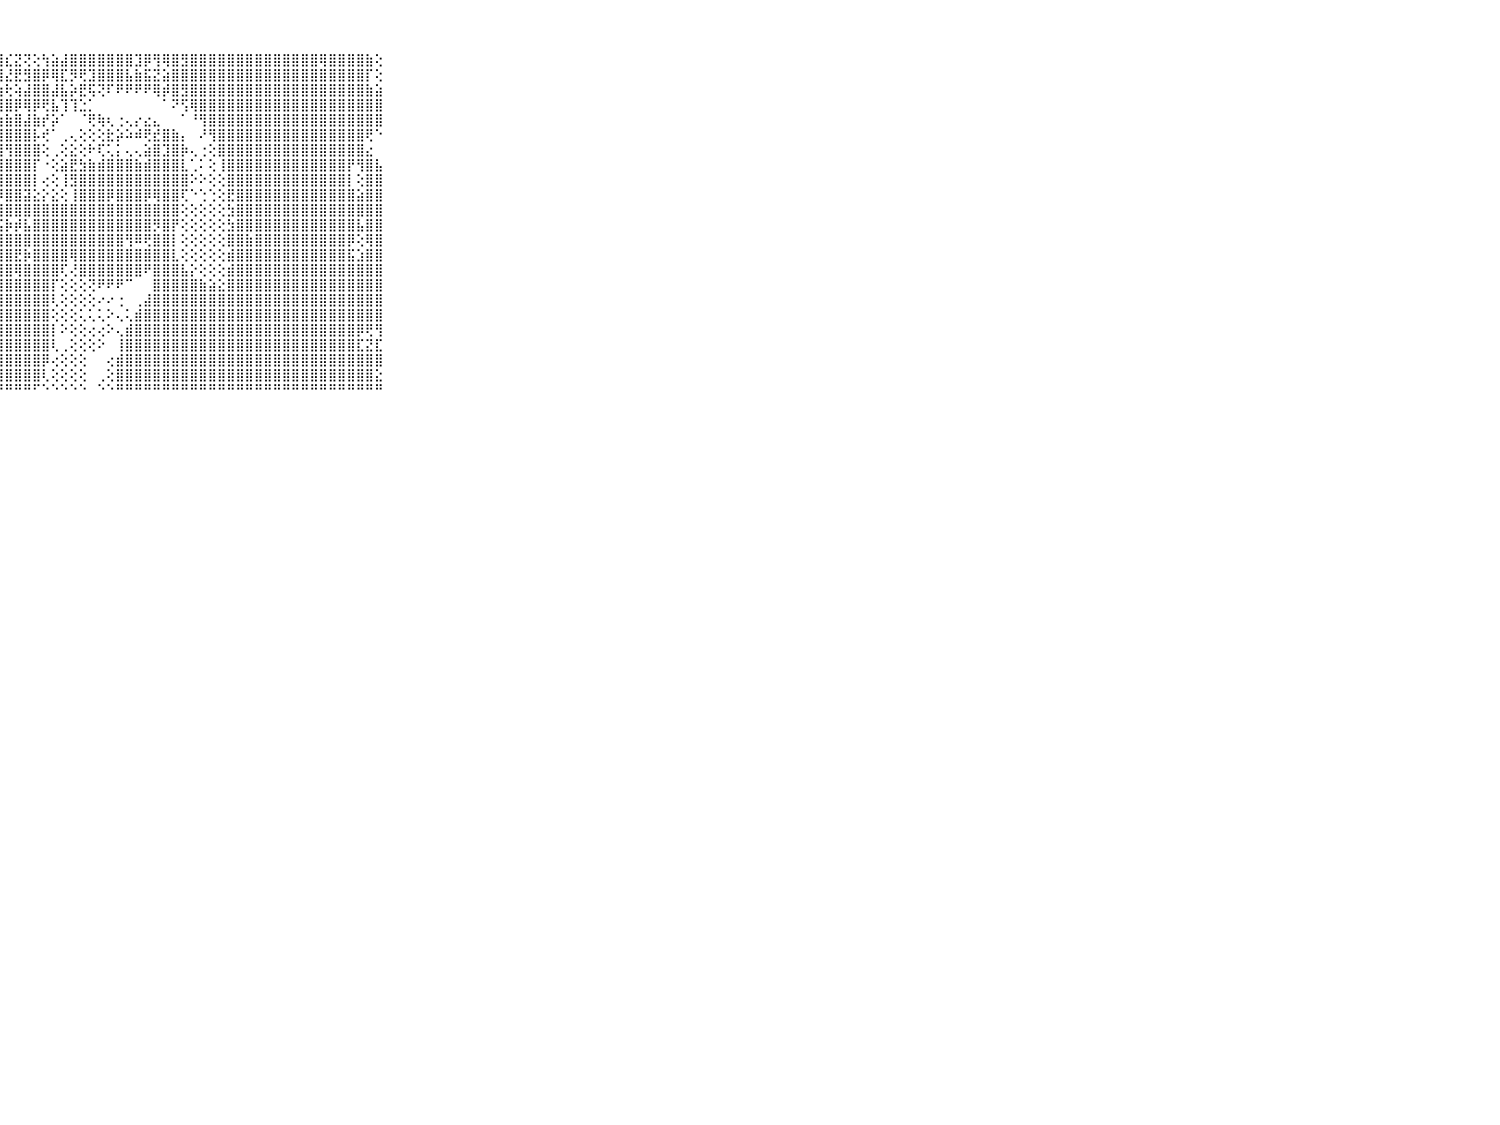

⠀⠀⠀⠀⠀⠀⠀⠀⠀⠀⠀⢕⢕⢕⢜⢱⢽⣕⢗⢗⢗⢧⢕⢕⢕⢕⢗⢿⣎⣝⢝⢕⢳⣵⣼⣿⣿⣿⣿⣿⣿⣿⣹⡿⢻⢿⣿⣻⣿⣿⣿⣿⣿⣿⣿⣿⣿⣿⣿⣿⣿⣿⢿⣿⣿⣿⣿⣷⢕⠀⠀⠀⠀⠀⠀⠀⠀⠀⠀⠀⠀
⠀⠀⠀⠀⠀⠀⠀⠀⠀⠀⠀⢕⣕⢵⢕⣵⡕⢕⢜⢕⢕⢕⣳⣵⣕⡿⣝⣹⣜⣟⣻⣿⡿⢿⣏⡻⢟⣹⣿⣿⣿⣧⣷⣯⣝⣵⣿⣿⣿⣿⣿⣿⣿⣿⣿⣿⣿⣿⣿⣿⣿⣿⣿⣿⣿⣿⣿⡏⢕⠀⠀⠀⠀⠀⠀⠀⠀⠀⠀⠀⠀
⠀⠀⠀⠀⠀⠀⠀⠀⠀⠀⠀⢕⢕⣼⣿⣿⣷⡇⢕⣸⢵⣷⣷⣾⣹⢷⢻⢷⢗⢵⣼⣿⣿⣼⣧⡵⣟⢯⢝⠏⠟⠟⠟⠟⢿⡾⣿⣻⣿⣿⣿⣿⣿⣿⣿⣿⣿⣿⣿⣿⣿⣿⣿⣿⣿⣿⣿⣷⣵⠀⠀⠀⠀⠀⠀⠀⠀⠀⠀⠀⠀
⠀⠀⠀⠀⠀⠀⠀⠀⠀⠀⠀⢷⡾⢿⣧⣵⣽⣿⣿⣷⣷⣾⡟⢻⢿⡿⢯⣽⣿⡿⢿⡿⢟⣧⢹⢹⣑⡁⠀⠀⠀⠀⠀⠀⠀⠁⠝⢫⢿⣿⣿⣿⣿⣿⣿⣿⣿⣿⣿⣿⣿⣿⣿⣿⣿⣿⣿⣿⣿⠀⠀⠀⠀⠀⠀⠀⠀⠀⠀⠀⠀
⠀⠀⠀⠀⠀⠀⠀⠀⠀⠀⠀⣿⣿⣿⣿⣿⢿⣯⣵⣽⣽⣿⣿⣿⣿⣿⣟⣷⣷⣿⣼⣷⡞⡵⠁⠀⠈⢟⢷⢆⢐⢄⡔⣔⣄⠀⠀⠁⠘⢻⣿⣿⣿⣿⣿⣿⣿⣿⣿⣿⣿⣿⣿⣿⣿⣿⣿⣿⣿⠀⠀⠀⠀⠀⠀⠀⠀⠀⠀⠀⠀
⠀⠀⠀⠀⠀⠀⠀⠀⠀⠀⠀⣿⣿⣿⣿⣿⣿⣿⣿⡷⢿⣿⢿⢷⢧⣵⣼⣽⣿⣿⣿⡧⢞⠁⢀⢄⢕⢕⢕⣗⡵⠵⠾⢟⣞⣿⣷⡄⠀⠜⢻⣿⣿⣿⣿⣿⣿⣿⣿⣿⣿⣿⣿⣿⣿⣿⣿⢟⠑⠀⠀⠀⠀⠀⠀⠀⠀⠀⠀⠀⠀
⠀⠀⠀⠀⠀⠀⠀⠀⠀⠀⠀⢺⣾⣿⣷⣽⣷⣷⣿⣿⣿⣿⣿⣿⣿⣿⣿⣿⢻⣿⣿⣿⢕⢀⢕⣕⢕⠗⢏⢅⡅⢄⢄⣵⣿⣹⣿⡷⢄⢐⢕⣿⣿⣿⣿⣿⣿⣿⣿⣿⣿⣿⣿⣿⣿⣿⣿⣔⠀⠀⠀⠀⠀⠀⠀⠀⠀⠀⠀⠀⠀
⠀⠀⠀⠀⠀⠀⠀⠀⠀⠀⠀⣸⣟⣿⣟⣿⣿⣿⣿⣿⣿⣿⢿⣿⣿⣿⣿⣿⣿⣿⣿⡏⠐⢕⣵⣟⣳⣷⣾⣿⣿⣿⣷⣾⣿⣿⣿⣇⢁⠅⢕⢸⣿⣿⣿⣿⣿⣿⣿⣿⣿⣿⣿⣿⣿⡟⢻⣿⣧⠀⠀⠀⠀⠀⠀⠀⠀⠀⠀⠀⠀
⠀⠀⠀⠀⠀⠀⠀⠀⠀⠀⠀⢿⢿⢯⣽⣿⣿⣏⣹⣽⣿⣿⣟⣟⣟⣟⣻⣻⣿⣿⣿⡇⢔⢕⢸⣻⣿⣿⣿⣿⣿⣿⣿⣿⣿⣿⣿⣿⠕⠕⢕⢕⣿⣿⣿⣿⣿⣿⣿⣿⣿⣿⣿⣿⣿⡇⢕⣿⣿⠀⠀⠀⠀⠀⠀⠀⠀⠀⠀⠀⠀
⠀⠀⠀⠀⠀⠀⠀⠀⠀⠀⠀⣾⣷⡷⢷⢾⣿⣿⣿⢿⣷⢵⢾⢿⢿⣿⢿⡾⣿⣿⣽⣕⡕⣕⢕⢸⣿⣿⣿⡿⣿⣿⣿⡿⢿⣿⣿⢏⠑⢑⢑⢕⣟⣿⣿⣿⣿⣿⣿⣿⣿⣿⣿⣿⣿⣿⣵⣿⣿⠀⠀⠀⠀⠀⠀⠀⠀⠀⠀⠀⠀
⠀⠀⠀⠀⠀⠀⠀⠀⠀⠀⠀⣿⣿⣿⣿⣿⣿⣿⣽⣿⣿⣾⣷⣿⣷⣟⣿⣿⣿⣿⣿⣿⣿⣿⣿⣿⣿⣿⣿⣿⣿⣿⣿⣿⣿⣿⣿⢕⢕⢕⢕⢕⣳⣿⣿⣿⣿⣿⣿⣿⣿⣿⣿⣿⣿⣿⣿⣿⣿⠀⠀⠀⠀⠀⠀⠀⠀⠀⠀⠀⠀
⠀⠀⠀⠀⠀⠀⠀⠀⠀⠀⠀⣽⢿⢵⢵⢵⣵⣵⢵⡵⢼⡵⢿⢿⣿⢷⣯⣯⡷⡾⣧⣿⣿⣿⣿⣿⣿⣿⣿⣿⣿⣿⣿⣿⡻⣿⡟⢕⢕⢕⢕⢕⣳⣿⣿⣿⣿⣿⣿⣿⣿⣿⣿⣿⣿⣿⣧⣿⣿⠀⠀⠀⠀⠀⠀⠀⠀⠀⠀⠀⠀
⠀⠀⠀⠀⠀⠀⠀⠀⠀⠀⠀⢟⣗⢗⢗⢗⣗⡟⢗⣞⣟⣟⣟⣟⣿⣿⣿⣻⣿⣿⣿⣿⣿⣿⣿⣿⣿⣿⣿⣿⣿⢻⠿⢟⣿⣿⡇⢕⢕⢕⢕⢕⣿⣿⣷⣿⣿⣿⣿⣿⣿⣿⣿⣿⣿⡿⢕⢿⣿⠀⠀⠀⠀⠀⠀⠀⠀⠀⠀⠀⠀
⠀⠀⠀⠀⠀⠀⠀⠀⠀⠀⠀⣻⣿⣿⣫⣿⣹⣿⣿⡿⣿⡷⢿⣯⣷⣷⣿⣿⣿⣟⡷⣿⣿⣿⣿⢿⣿⣿⣿⣿⣿⣿⣿⣿⣿⣿⣇⢕⢕⢕⢕⢕⣾⣿⣿⣿⣿⣿⣿⣿⣿⣿⣿⣿⣿⣯⣱⣿⣿⠀⠀⠀⠀⠀⠀⠀⠀⠀⠀⠀⠀
⠀⠀⠀⠀⠀⠀⠀⠀⠀⠀⠀⣵⡾⢷⣵⣵⢿⣷⣗⣷⣷⣷⣿⣿⣿⣿⣿⣿⣿⢿⣿⣿⣿⣿⢏⢜⣿⣿⣿⣿⣿⣿⣿⠟⣿⣿⣿⣧⡕⢕⢕⢕⣾⣿⣿⣿⣿⣿⣿⣿⣿⣿⣿⣿⣿⣿⣿⣿⣿⠀⠀⠀⠀⠀⠀⠀⠀⠀⠀⠀⠀
⠀⠀⠀⠀⠀⠀⠀⠀⠀⠀⠀⢿⣿⣿⣯⣽⣽⣯⣽⣿⣷⣾⣷⣷⣿⣵⣿⣿⣿⣿⣿⣿⣿⡏⢕⢕⢕⢝⠟⠟⠟⠉⠀⠀⣿⣿⣿⣿⣿⣷⣵⣕⣿⣿⣿⣿⣿⣿⣿⣿⣿⣿⣿⣿⣿⣿⣿⣿⣿⠀⠀⠀⠀⠀⠀⠀⠀⠀⠀⠀⠀
⠀⠀⠀⠀⠀⠀⠀⠀⠀⠀⠀⣻⣿⣿⣿⣿⣿⣿⣿⣿⡿⣿⣿⣿⣿⣿⣿⣿⣿⣿⣿⣿⣿⢇⢕⢕⢕⢕⠔⠔⢐⠀⢀⣼⣿⣿⣿⣿⣿⣿⣿⣿⣿⣿⣿⣿⣿⣿⣿⣿⣿⣿⣿⣿⣿⣿⣿⣿⣿⠀⠀⠀⠀⠀⠀⠀⠀⠀⠀⠀⠀
⠀⠀⠀⠀⠀⠀⠀⠀⠀⠀⠀⣽⣿⣿⣿⣿⣿⣿⣿⣿⣿⣿⣿⣿⣿⣿⣿⣿⣿⣿⣿⣿⣿⢕⢕⢕⢅⢅⢅⠕⢄⢅⣾⣿⣿⣿⣿⣿⣿⣿⣿⣿⣿⣿⣿⣿⣿⣿⣿⣿⣿⣿⣿⣿⣿⣿⣿⣿⣿⠀⠀⠀⠀⠀⠀⠀⠀⠀⠀⠀⠀
⠀⠀⠀⠀⠀⠀⠀⠀⠀⠀⠀⢾⣿⣿⣿⣿⣿⣯⣽⣿⣿⣿⣿⣿⣿⣿⣿⣿⣿⣿⣿⣿⣿⡇⠕⢕⢕⢔⢔⠕⢄⣾⣿⣿⣿⣿⣿⣿⣿⣿⣿⣿⣿⣿⣿⣿⣿⣿⣿⣿⣿⣿⣿⣿⣿⣿⡿⢟⢻⠀⠀⠀⠀⠀⠀⠀⠀⠀⠀⠀⠀
⠀⠀⠀⠀⠀⠀⠀⠀⠀⠀⠀⣻⣿⣿⣿⣿⣿⣿⣿⣿⣿⣿⣿⣿⣿⣿⣿⣿⣿⣿⣿⣿⣿⢇⢀⢕⢕⢕⠕⠀⢸⣿⣿⣿⣿⣿⣿⣿⣿⣿⣿⣿⣿⣿⣿⣿⣿⣿⣿⣿⣿⣿⣿⣿⣿⣿⣏⣝⣏⠀⠀⠀⠀⠀⠀⠀⠀⠀⠀⠀⠀
⠀⠀⠀⠀⠀⠀⠀⠀⠀⠀⠀⣿⣿⣿⣿⣿⣿⣿⣿⣿⣿⣿⣿⣿⣿⣿⣿⣿⣿⣿⣿⣿⡿⢔⢕⢕⢕⠀⠀⢔⣾⣿⣿⣿⣿⣿⣿⣿⣿⣿⣿⣿⣿⣿⣿⣿⣿⣿⣿⣿⣿⣿⣿⣿⣿⣿⣿⣿⣿⠀⠀⠀⠀⠀⠀⠀⠀⠀⠀⠀⠀
⠀⠀⠀⠀⠀⠀⠀⠀⠀⠀⠀⣿⣿⣿⣿⣿⣿⣿⣿⣿⣿⣿⣿⣿⣿⣿⣿⣿⣿⣿⣿⣿⢇⢕⢕⢕⢕⠀⢀⢕⣿⣿⣿⣿⣿⣿⣿⣿⣿⣿⣿⣿⣿⣿⣿⣿⣿⣿⣿⣿⣿⣿⣿⣿⣿⣿⣿⣿⣕⠀⠀⠀⠀⠀⠀⠀⠀⠀⠀⠀⠀
⠀⠀⠀⠀⠀⠀⠀⠀⠀⠀⠀⠛⠛⠛⠛⠛⠛⠛⠛⠛⠛⠛⠛⠛⠛⠛⠛⠛⠛⠛⠛⠋⠑⠑⠑⠑⠑⠀⠑⠑⠛⠛⠛⠛⠛⠛⠛⠛⠛⠛⠛⠛⠛⠛⠛⠛⠛⠛⠛⠛⠛⠛⠛⠛⠛⠛⠛⠛⠛⠀⠀⠀⠀⠀⠀⠀⠀⠀⠀⠀⠀